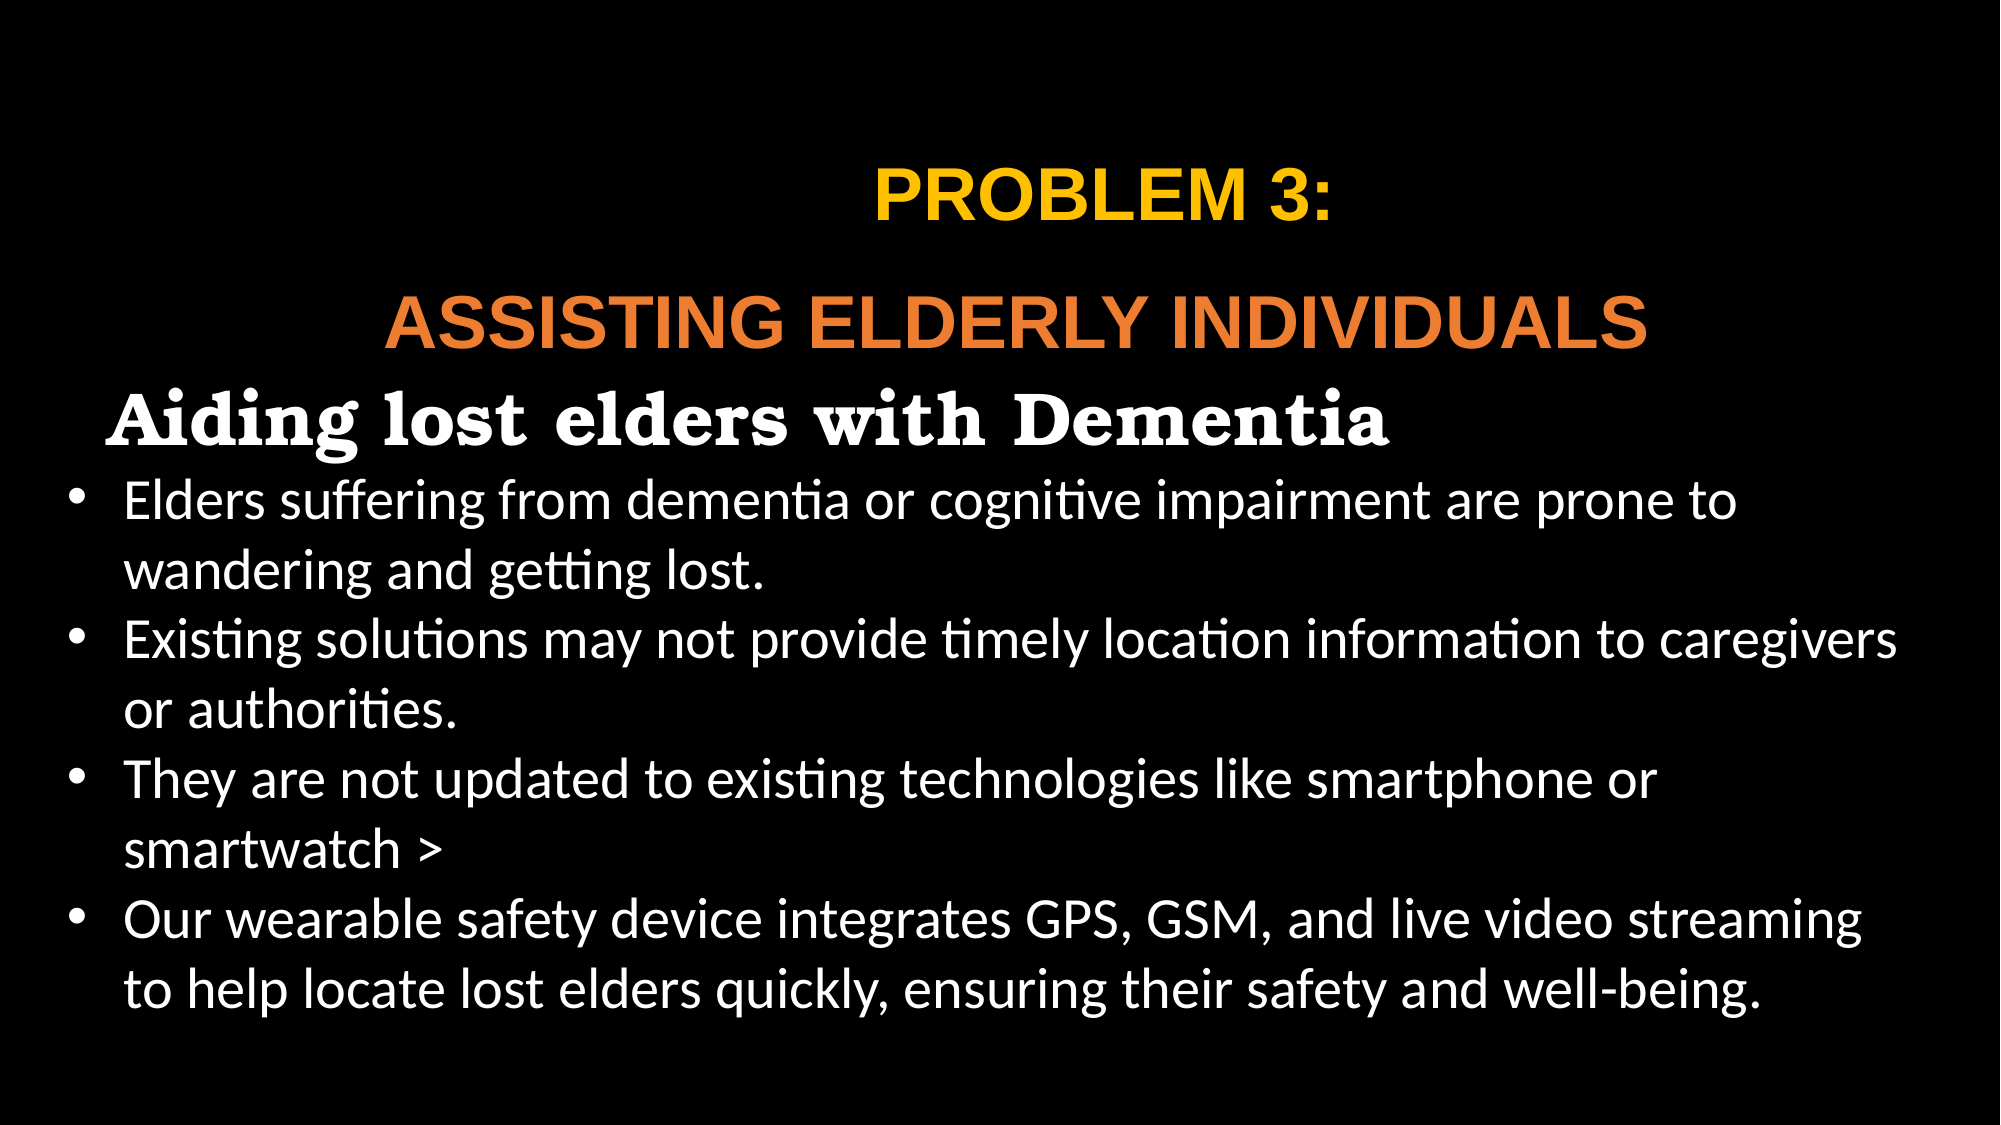

PROBLEM 3:
ASSISTING ELDERLY INDIVIDUALS
  Aiding lost elders with Dementia
Elders suffering from dementia or cognitive impairment are prone to wandering and getting lost.
Existing solutions may not provide timely location information to caregivers or authorities.
They are not updated to existing technologies like smartphone or smartwatch >
Our wearable safety device integrates GPS, GSM, and live video streaming to help locate lost elders quickly, ensuring their safety and well-being.